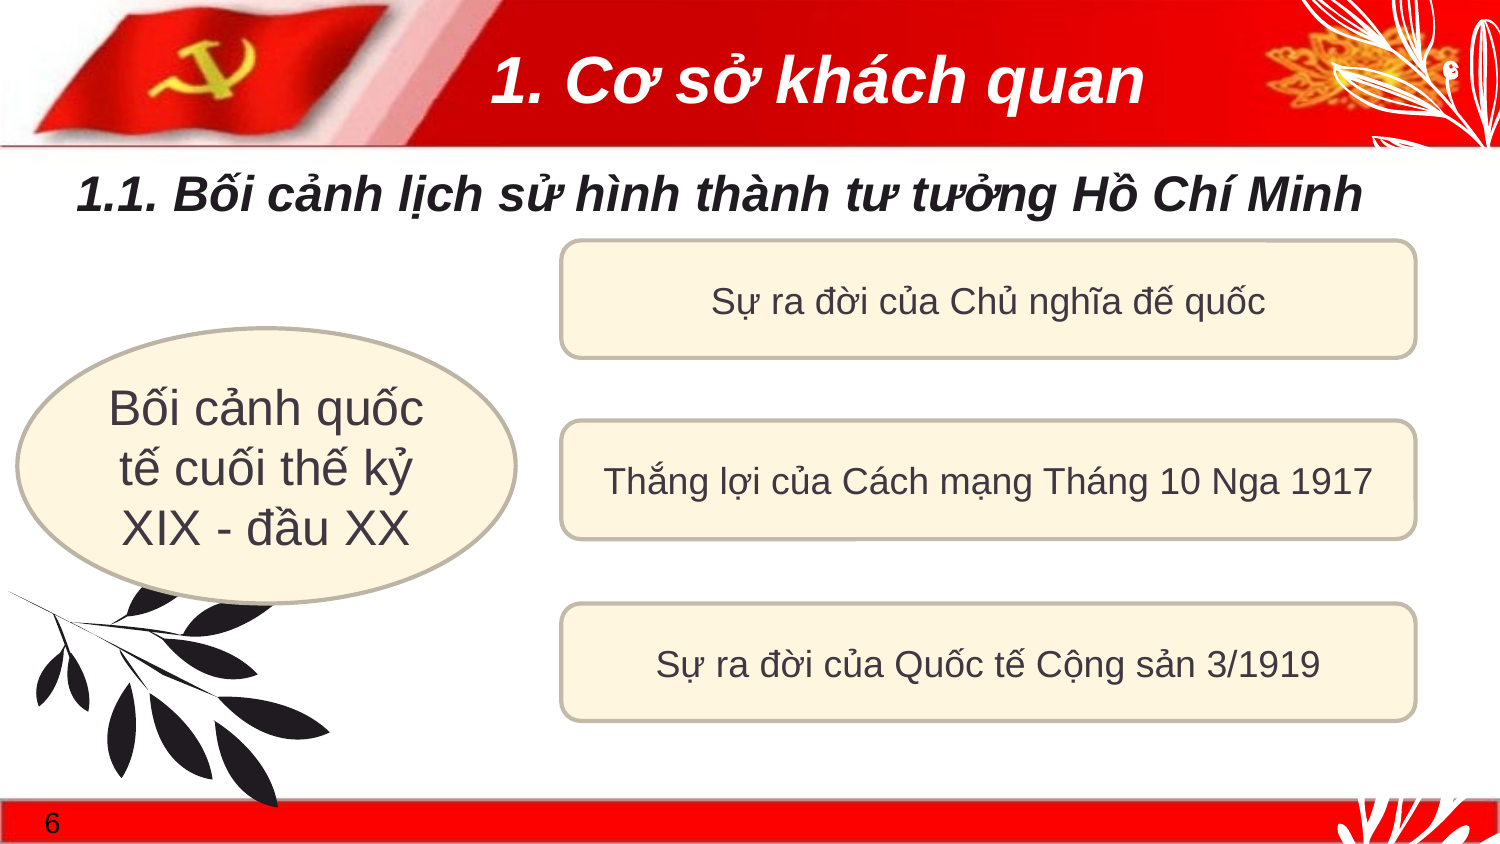

1. Cơ sở khách quan
1.1. Bối cảnh lịch sử hình thành tư tưởng Hồ Chí Minh
Sự ra đời của Chủ nghĩa đế quốc
Bối cảnh quốc tế cuối thế kỷ XIX - đầu XX
Thắng lợi của Cách mạng Tháng 10 Nga 1917

Sự ra đời của Quốc tế Cộng sản 3/1919
6